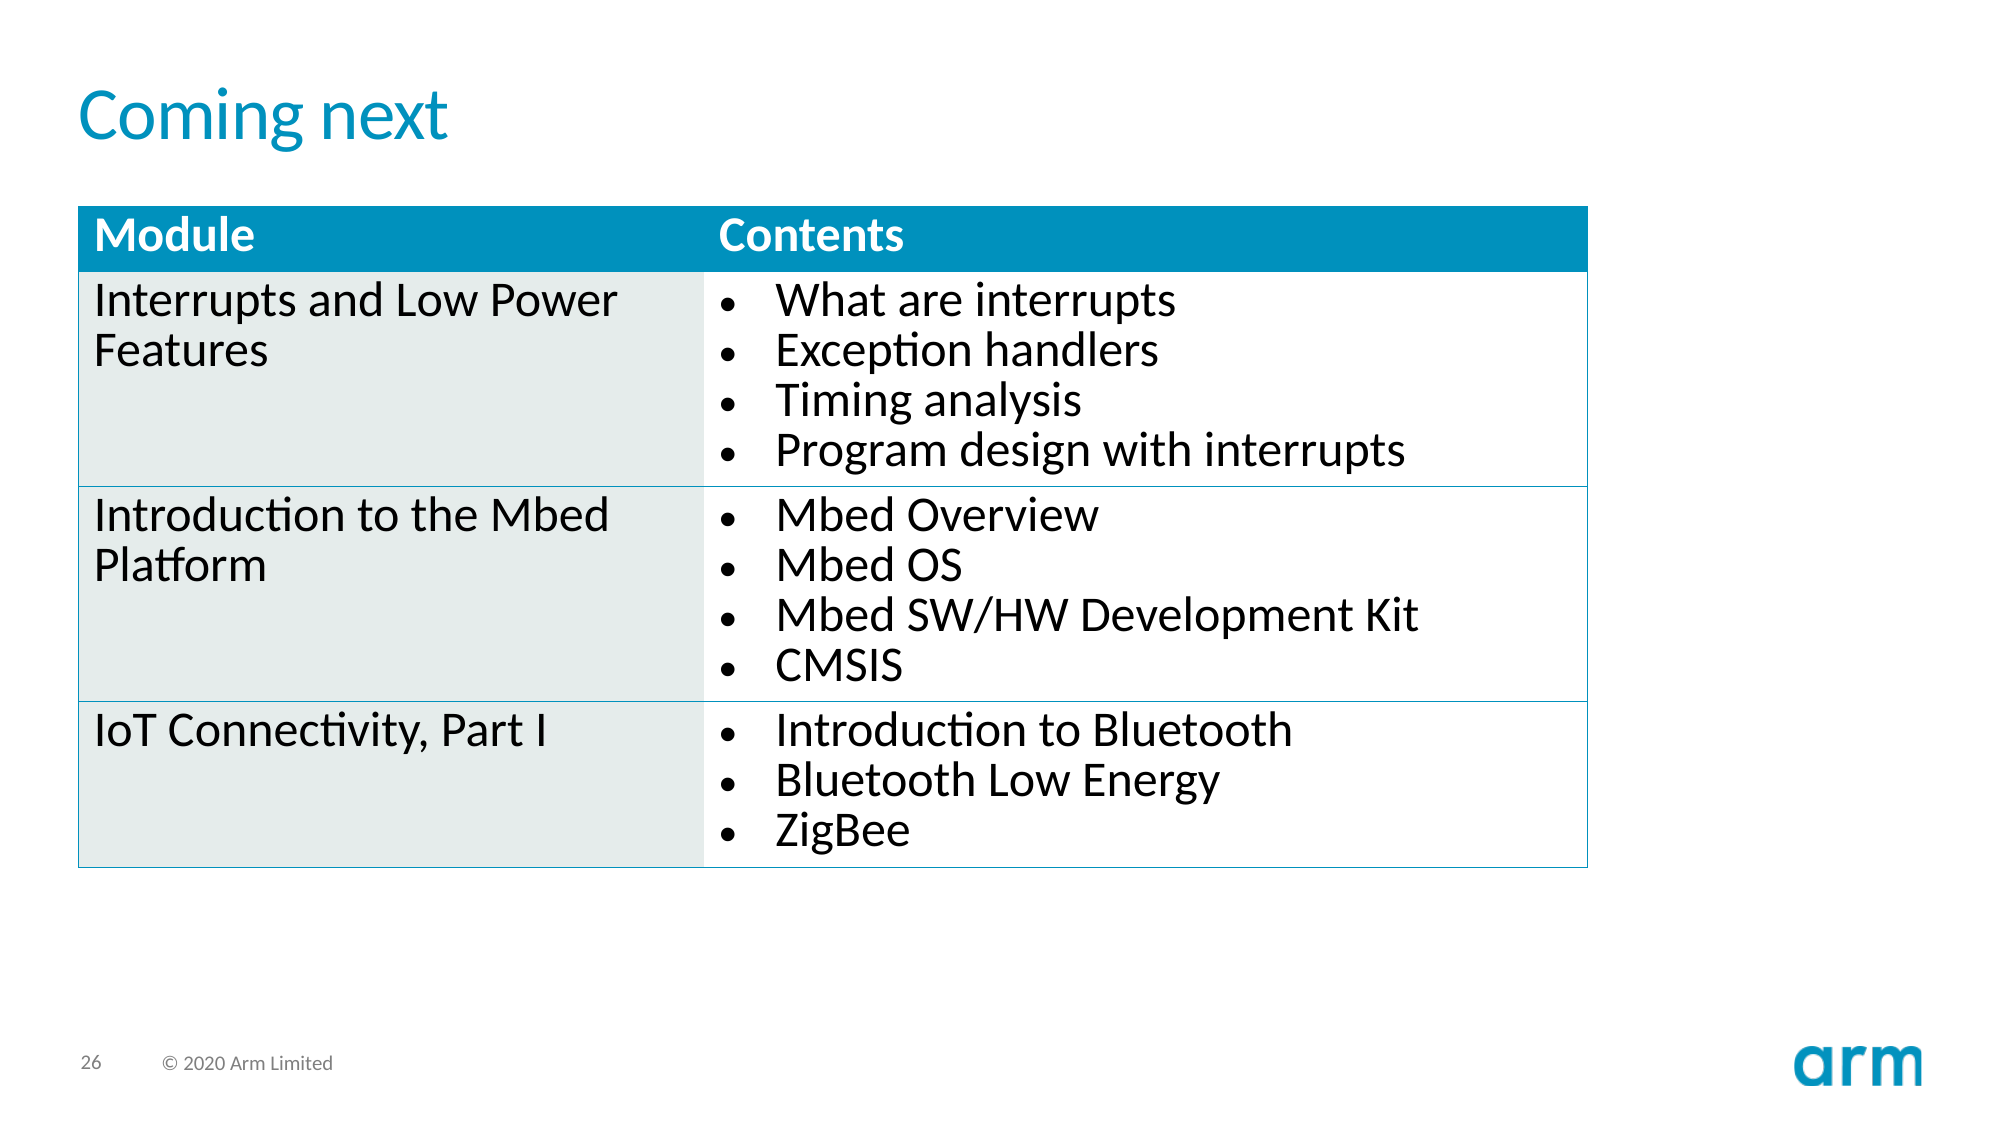

# Coming next
| Module | Contents |
| --- | --- |
| Interrupts and Low Power Features | What are interrupts Exception handlers Timing analysis Program design with interrupts |
| Introduction to the Mbed Platform | Mbed Overview Mbed OS Mbed SW/HW Development Kit CMSIS |
| IoT Connectivity, Part I | Introduction to Bluetooth Bluetooth Low Energy ZigBee |